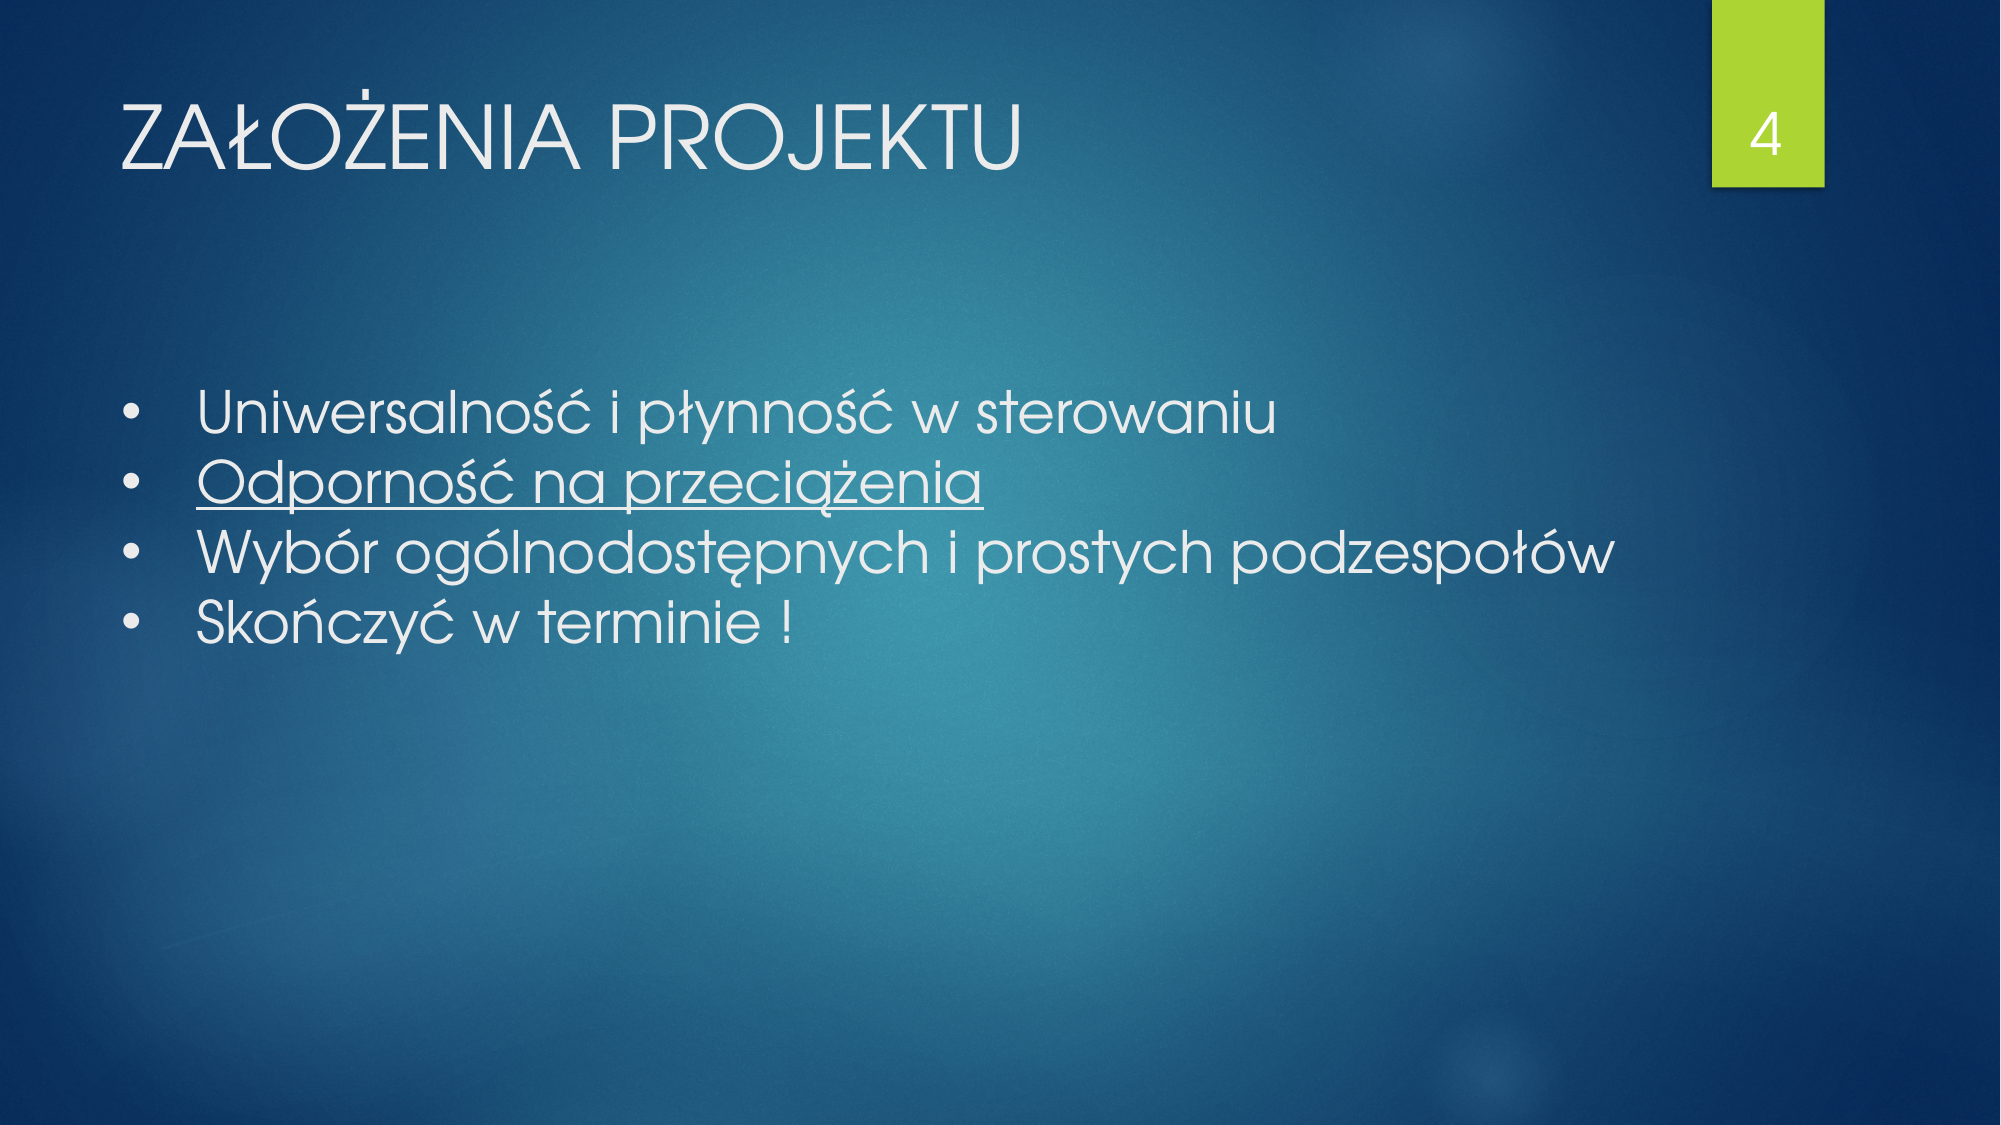

4
# ZAŁOŻENIA PROJEKTU
Uniwersalność i płynność w sterowaniu
Odporność na przeciążenia
Wybór ogólnodostępnych i prostych podzespołów
Skończyć w terminie !